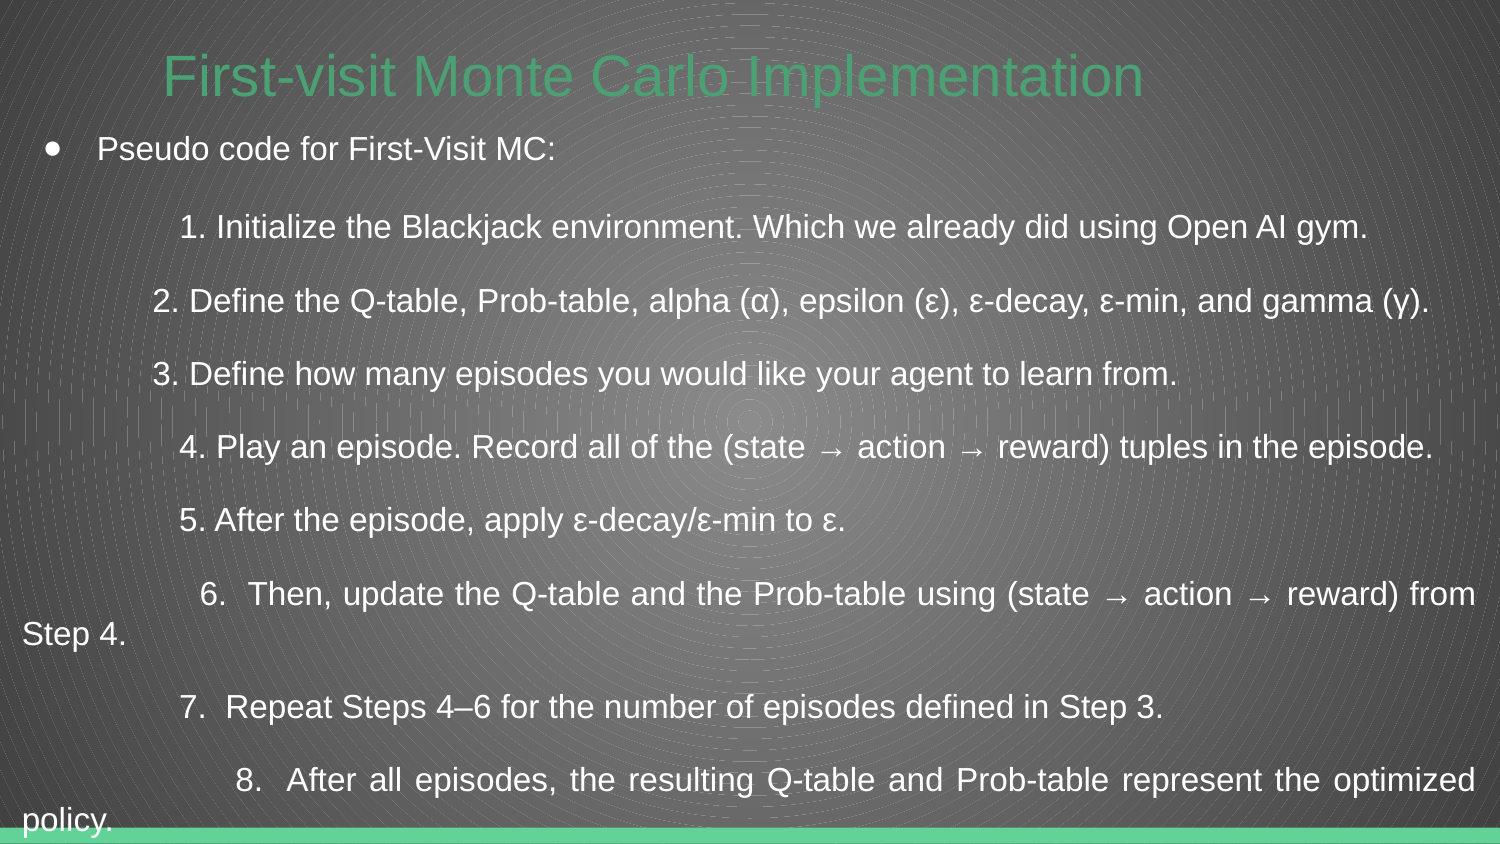

# First-visit Monte Carlo Implementation
Pseudo code for First-Visit MC:
               1. Initialize the Blackjack environment. Which we already did using Open AI gym.
      2. Define the Q-table, Prob-table, alpha (α), epsilon (ε), ε-decay, ε-min, and gamma (γ).
      3. Define how many episodes you would like your agent to learn from.
                 4. Play an episode. Record all of the (state → action → reward) tuples in the episode.
                 5. After the episode, apply ε-decay/ε-min to ε.
                 6.  Then, update the Q-table and the Prob-table using (state → action → reward) from Step 4.
                 7.  Repeat Steps 4–6 for the number of episodes defined in Step 3.
                 8.  After all episodes, the resulting Q-table and Prob-table represent the optimized policy.